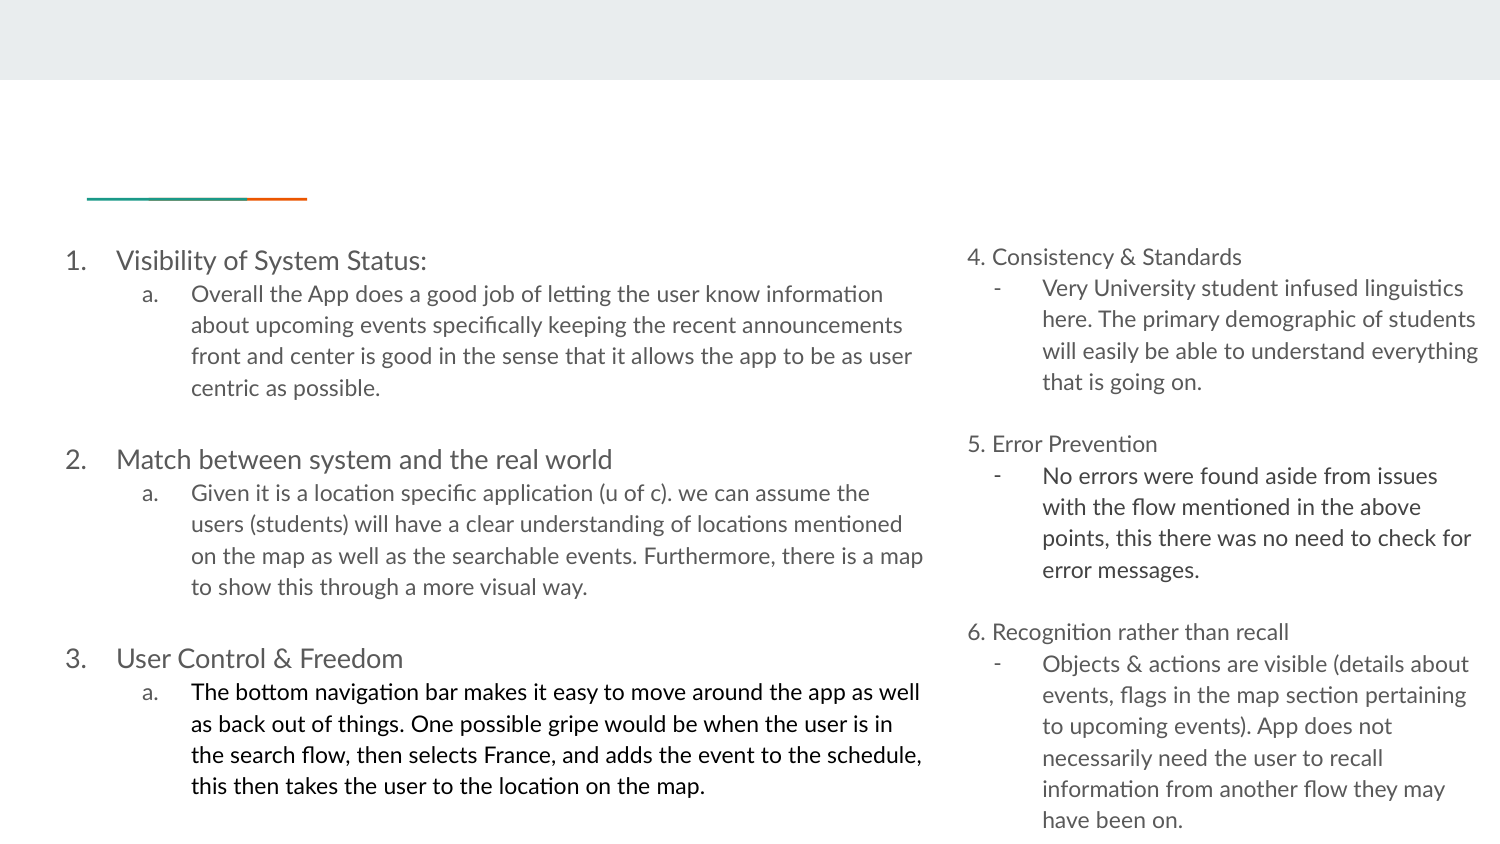

#
Visibility of System Status:
Overall the App does a good job of letting the user know information about upcoming events specifically keeping the recent announcements front and center is good in the sense that it allows the app to be as user centric as possible.

Match between system and the real world
Given it is a location specific application (u of c). we can assume the users (students) will have a clear understanding of locations mentioned on the map as well as the searchable events. Furthermore, there is a map to show this through a more visual way.

User Control & Freedom
The bottom navigation bar makes it easy to move around the app as well as back out of things. One possible gripe would be when the user is in the search flow, then selects France, and adds the event to the schedule, this then takes the user to the location on the map.

4. Consistency & Standards
Very University student infused linguistics here. The primary demographic of students will easily be able to understand everything that is going on.

5. Error Prevention
No errors were found aside from issues with the flow mentioned in the above points, this there was no need to check for error messages.

6. Recognition rather than recall
Objects & actions are visible (details about events, flags in the map section pertaining to upcoming events). App does not necessarily need the user to recall information from another flow they may have been on.